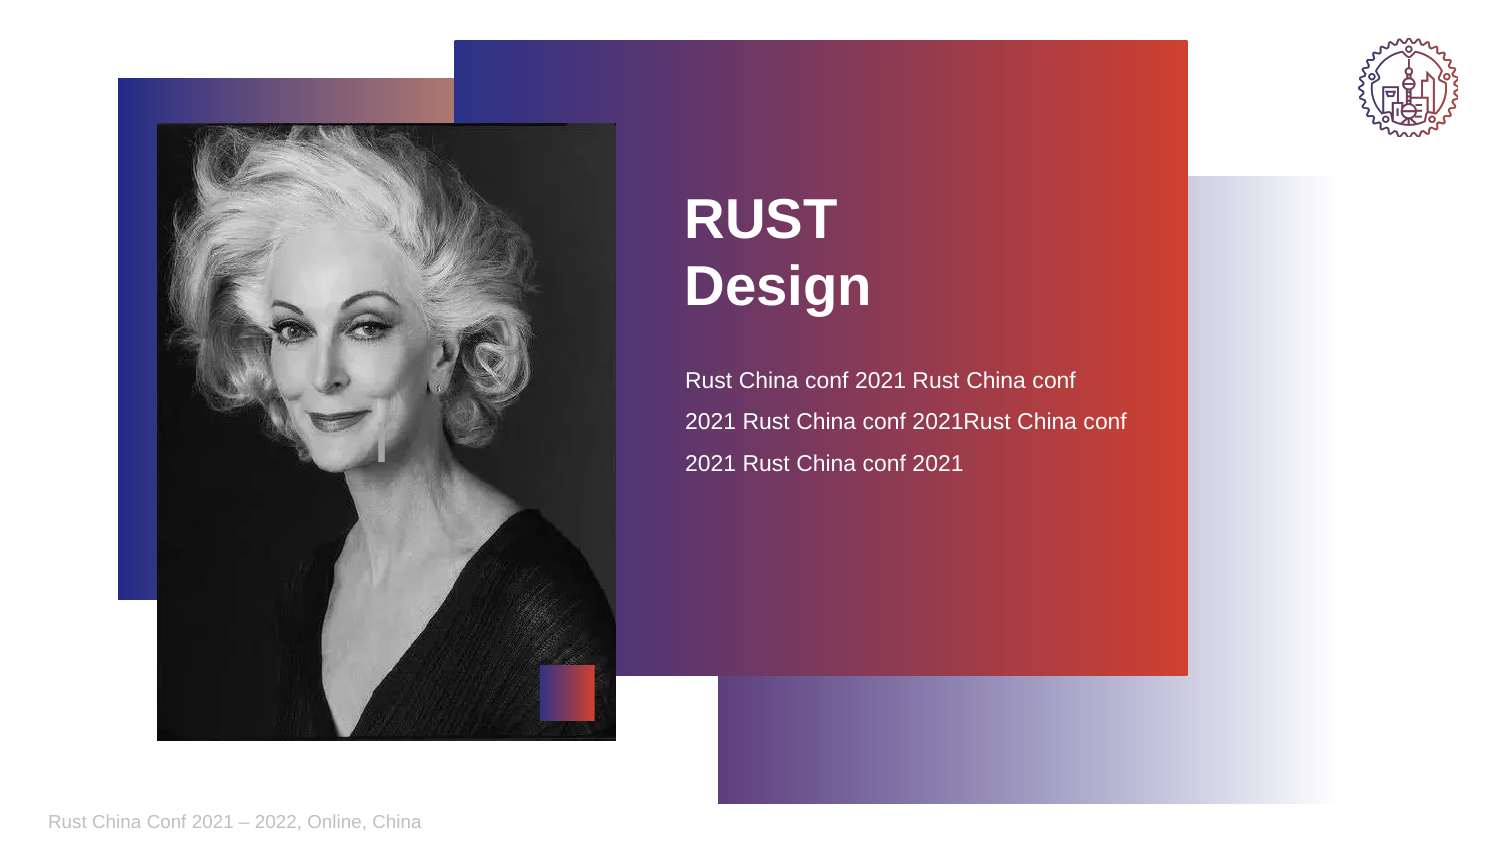

r
RUST
Design
Rust China conf 2021 Rust China conf 2021 Rust China conf 2021Rust China conf 2021 Rust China conf 2021